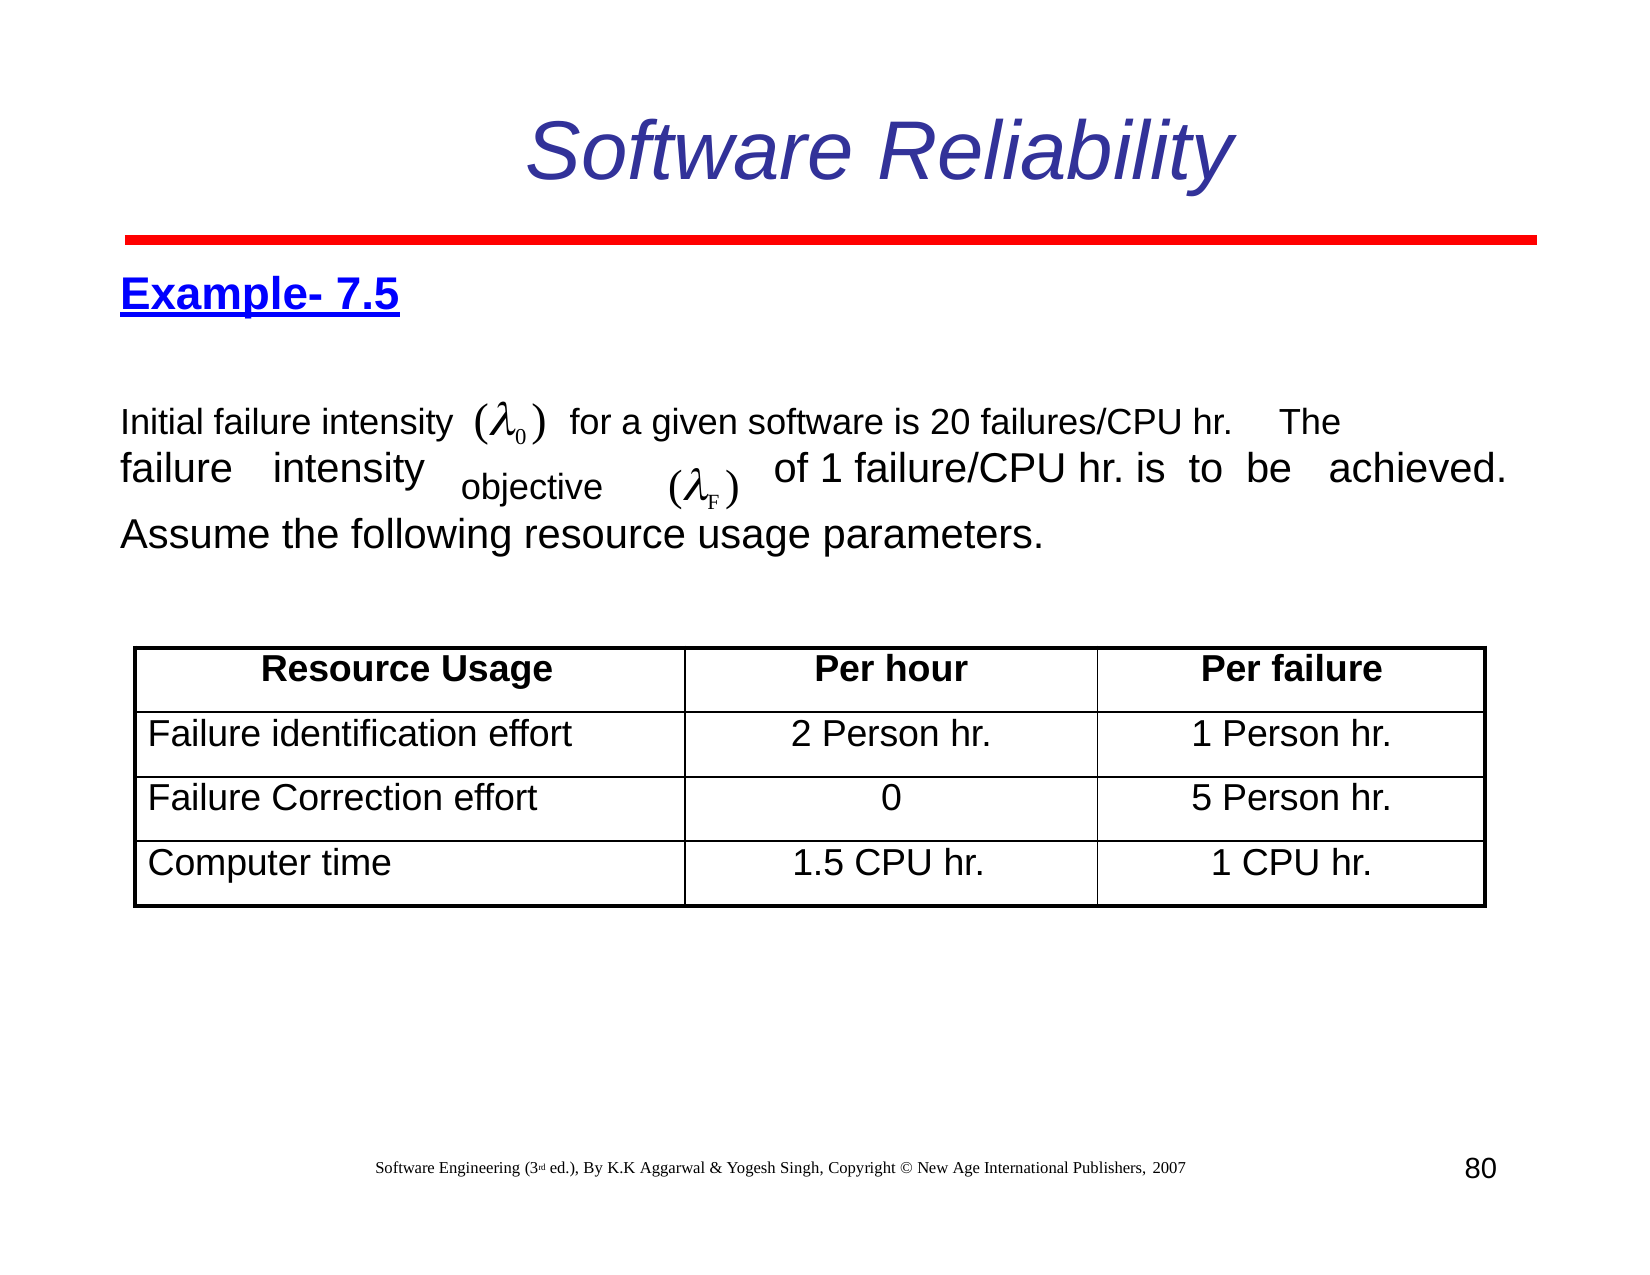

# Software Reliability

Example- 7.5

Initial failure intensity  (λ0 )  for a given software is 20 failures/CPU hr.   The
objective	(λF )
failure	intensity
of 1 failure/CPU hr. is  to  be   achieved.
Assume the following resource usage parameters.
| Resource Usage | Per hour | Per failure |
| --- | --- | --- |
| Failure identification effort | 2 Person hr. | 1 Person hr. |
| Failure Correction effort | 0 | 5 Person hr. |
| Computer time | 1.5 CPU hr. | 1 CPU hr. |
80
Software Engineering (3rd  ed.), By K.K Aggarwal & Yogesh Singh, Copyright © New Age International Publishers, 2007